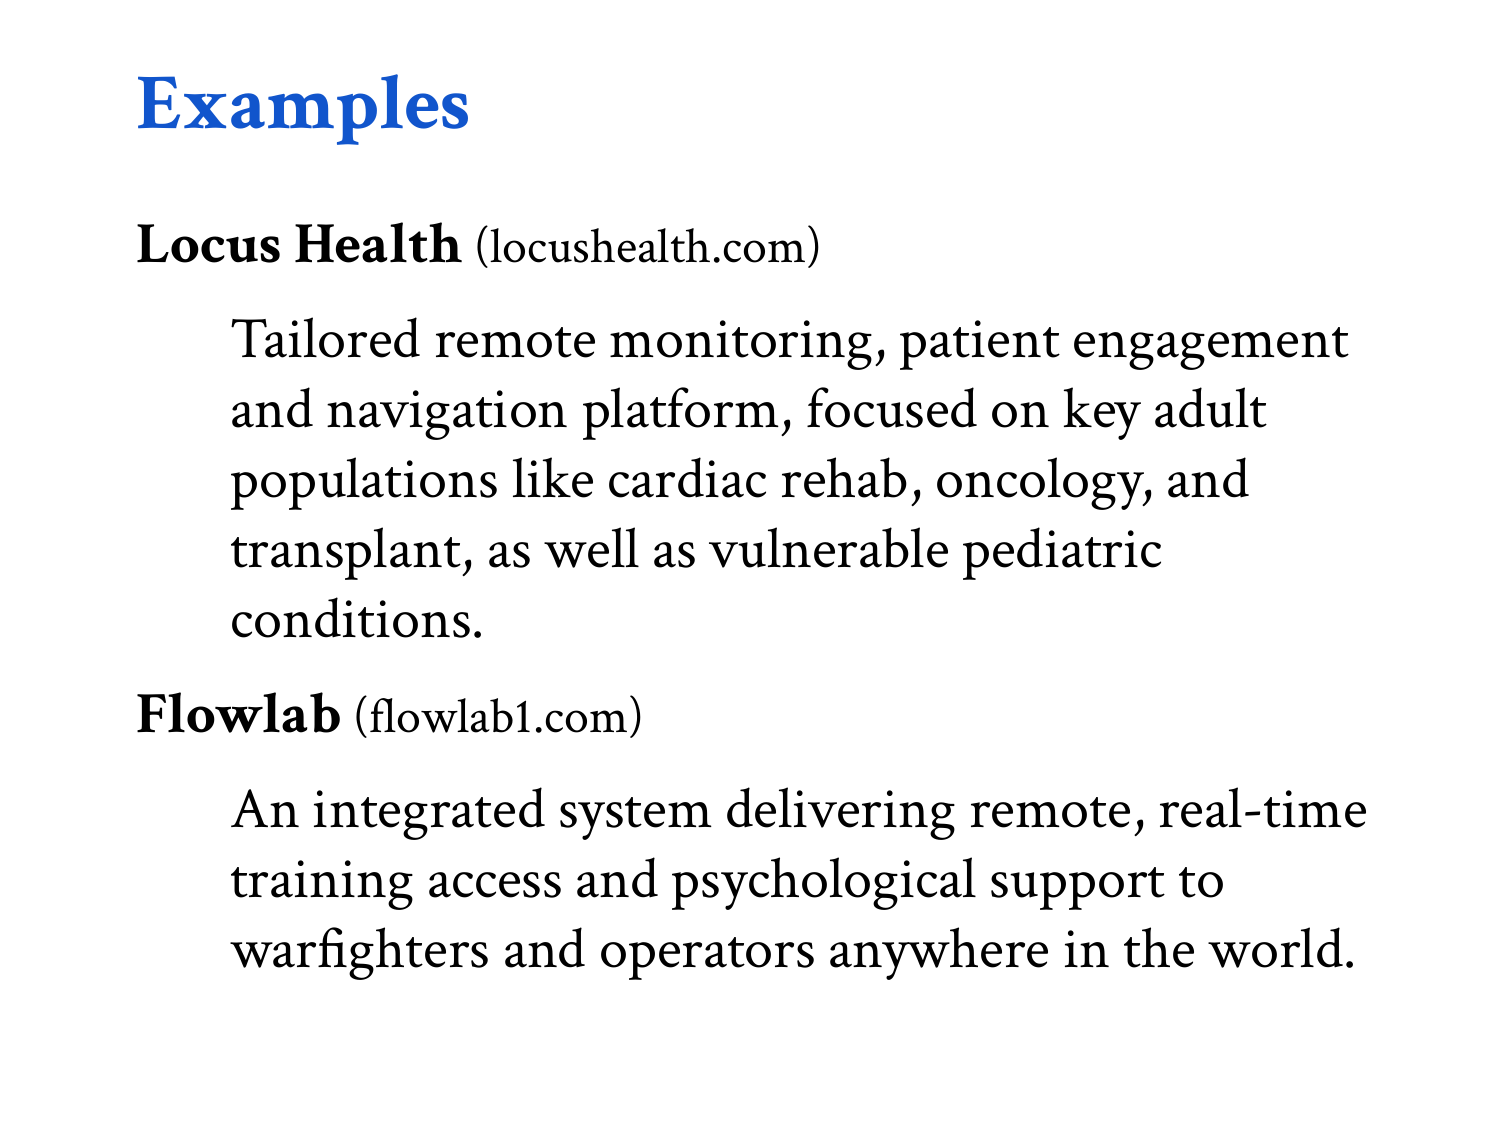

# Examples
Locus Health (locushealth.com)
Tailored remote monitoring, patient engagement and navigation platform, focused on key adult populations like cardiac rehab, oncology, and transplant, as well as vulnerable pediatric conditions.
Flowlab (flowlab1.com)
An integrated system delivering remote, real-time training access and psychological support to warfighters and operators anywhere in the world.